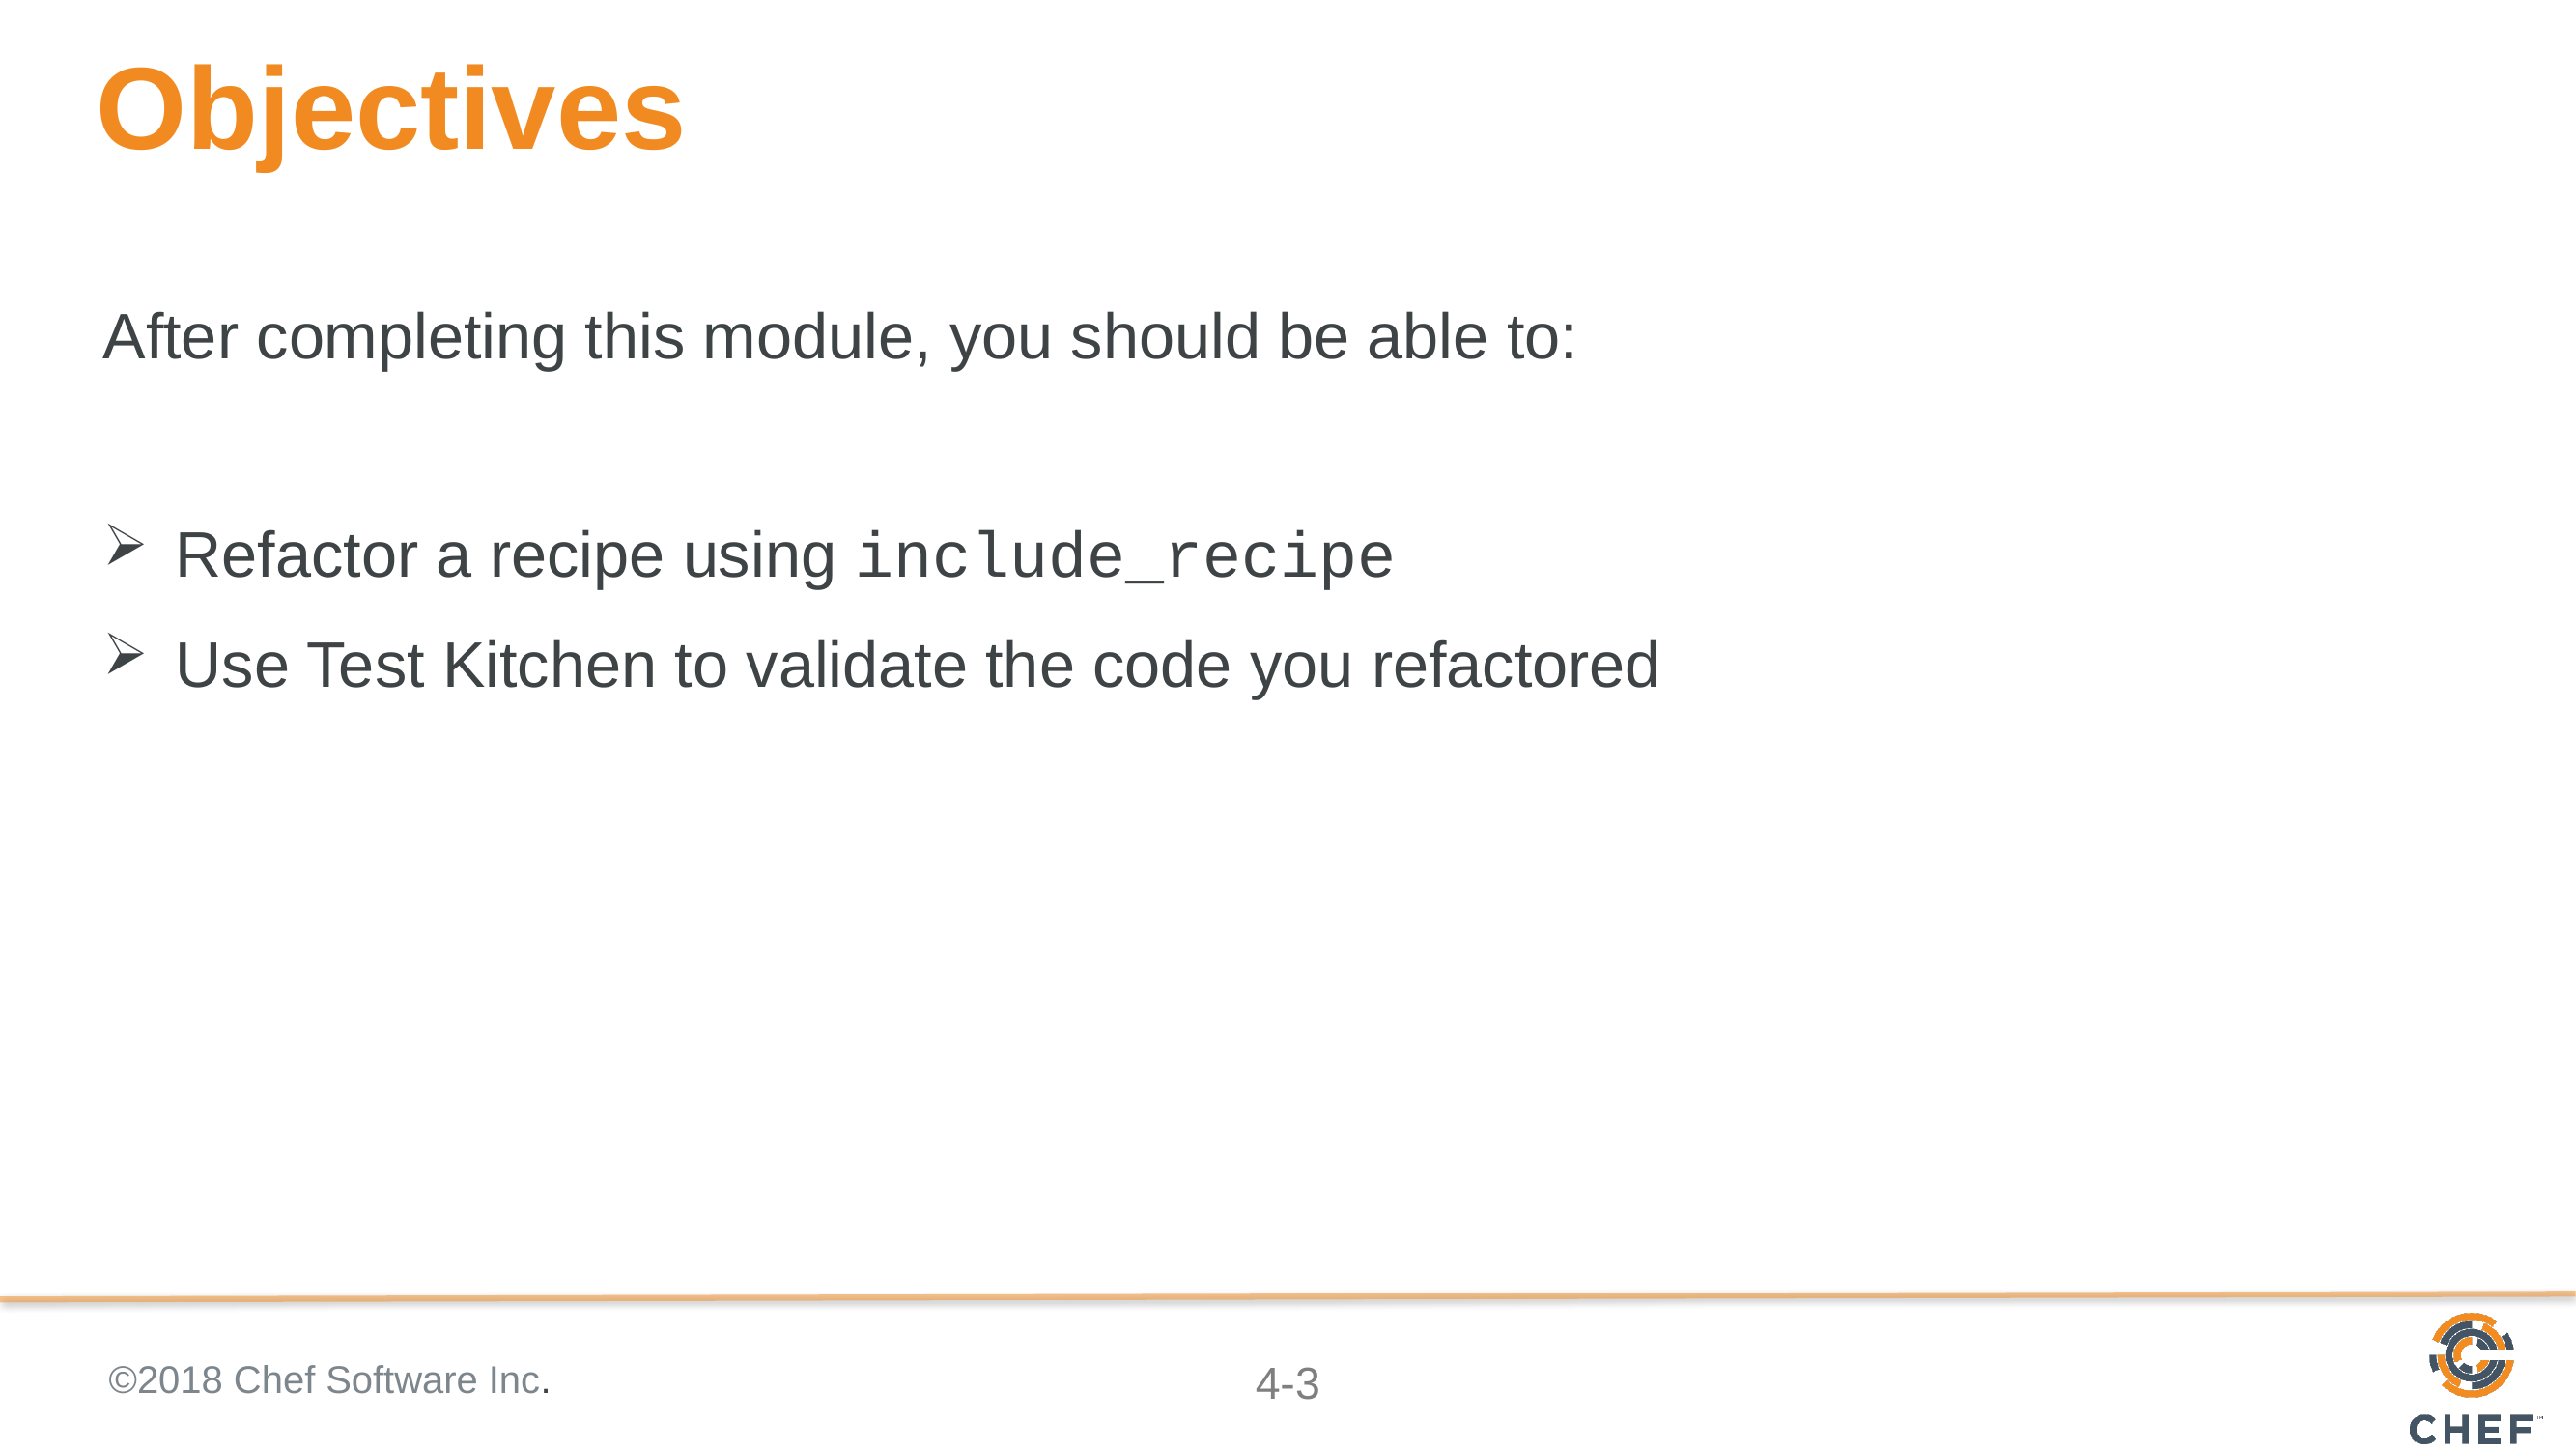

# Objectives
After completing this module, you should be able to:

Refactor a recipe using include_recipe
Use Test Kitchen to validate the code you refactored